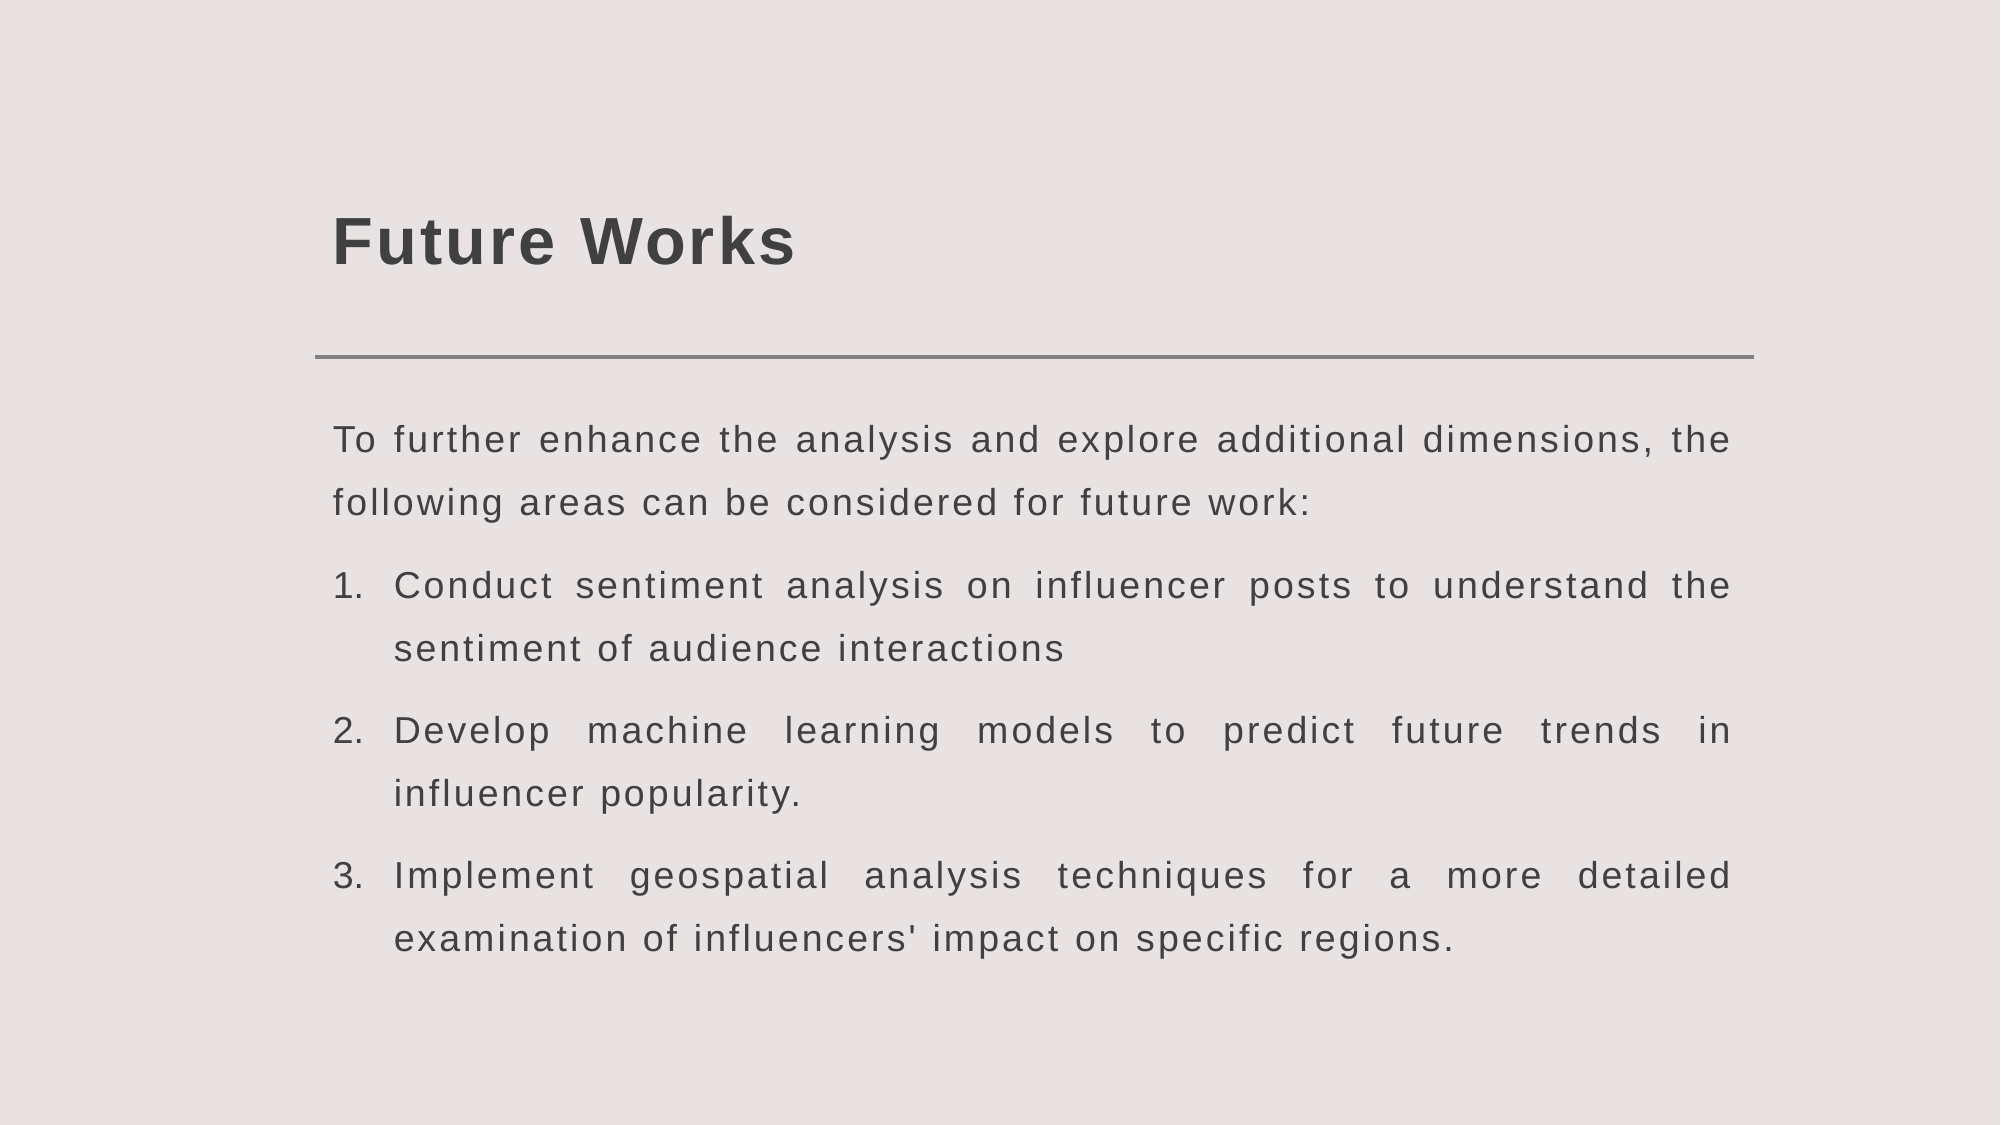

# Future Works
To further enhance the analysis and explore additional dimensions, the following areas can be considered for future work:
Conduct sentiment analysis on influencer posts to understand the sentiment of audience interactions
Develop machine learning models to predict future trends in influencer popularity.
Implement geospatial analysis techniques for a more detailed examination of influencers' impact on specific regions.